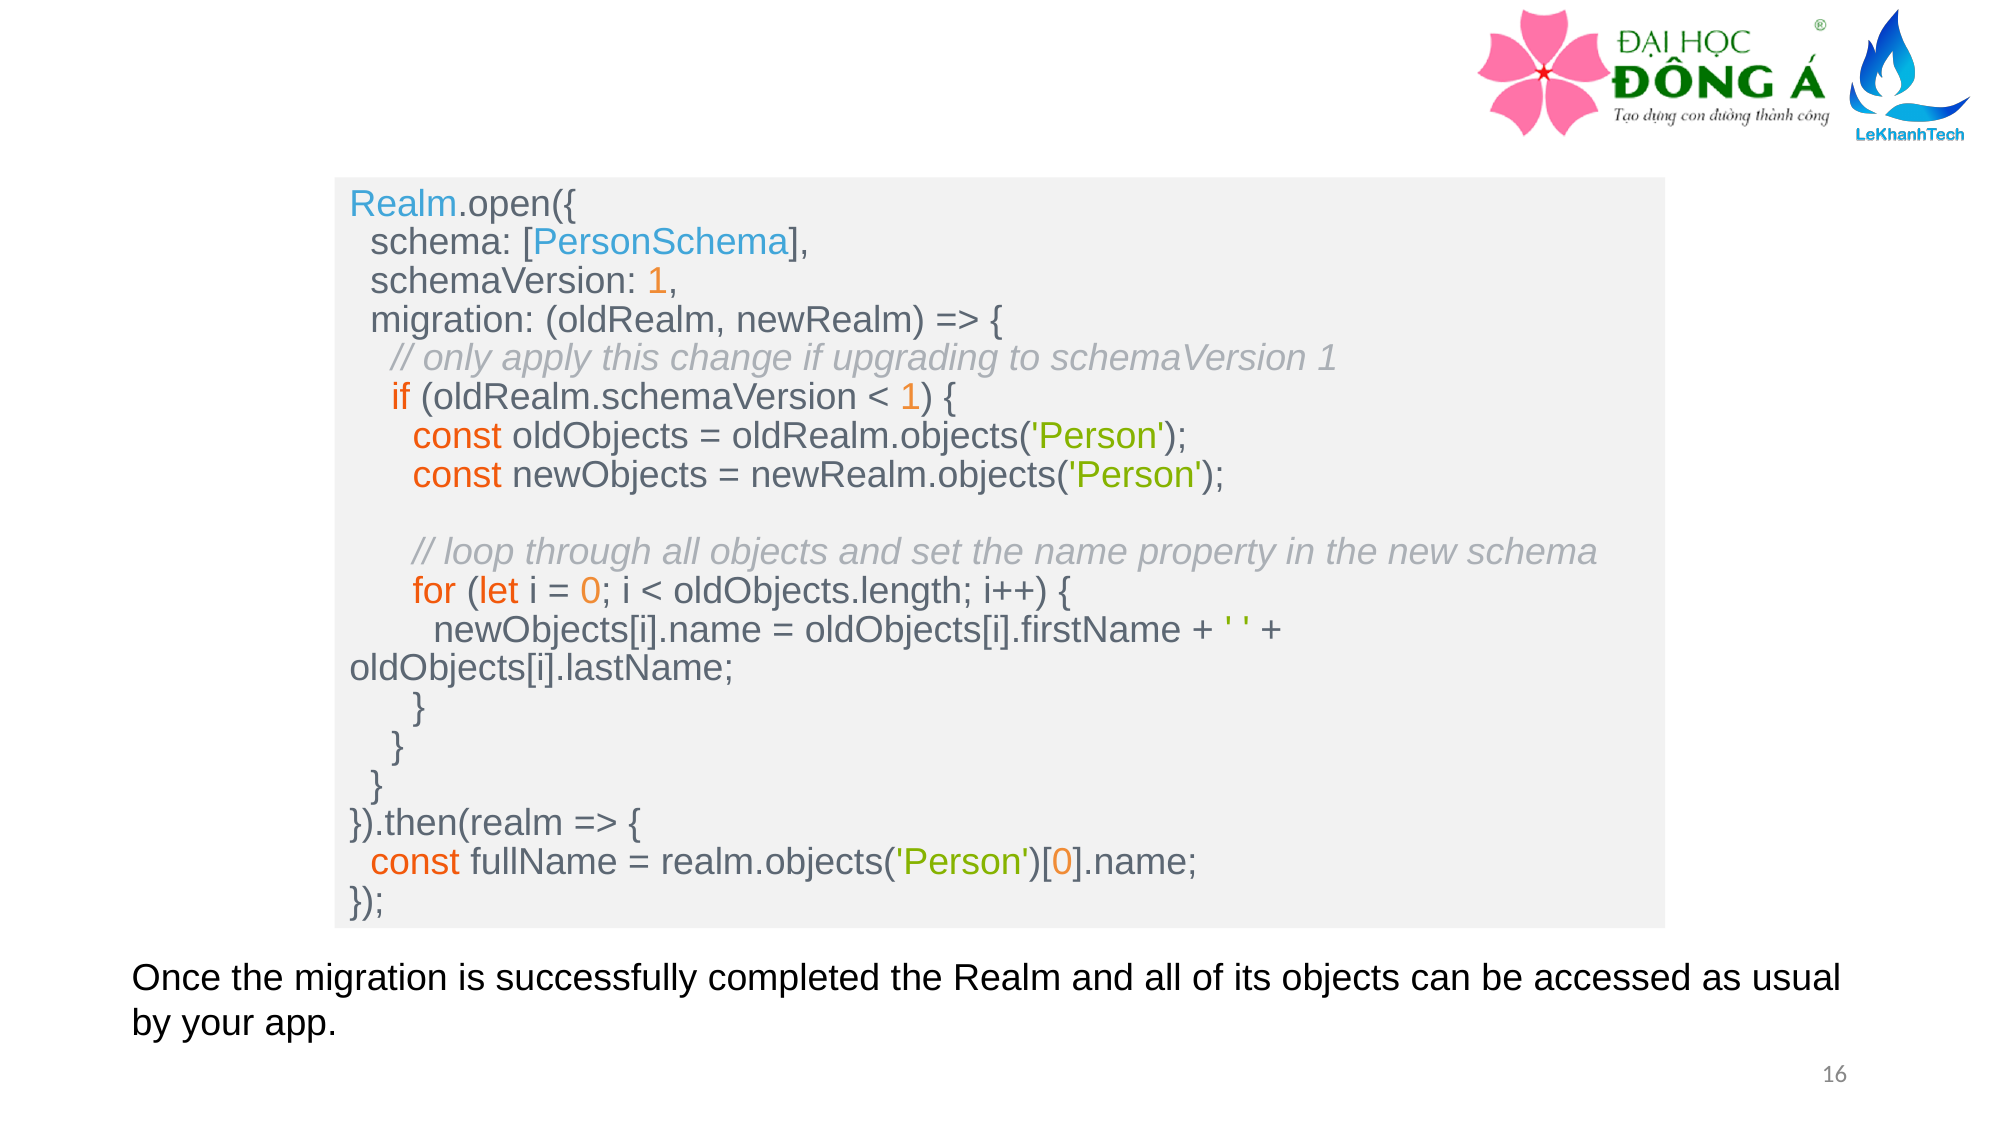

Realm.open({
  schema: [PersonSchema],
  schemaVersion: 1,
  migration: (oldRealm, newRealm) => {
    // only apply this change if upgrading to schemaVersion 1
    if (oldRealm.schemaVersion < 1) {
      const oldObjects = oldRealm.objects('Person');
      const newObjects = newRealm.objects('Person');

      // loop through all objects and set the name property in the new schema
      for (let i = 0; i < oldObjects.length; i++) {
        newObjects[i].name = oldObjects[i].firstName + ' ' + oldObjects[i].lastName;
      }
    }
  }
}).then(realm => {
  const fullName = realm.objects('Person')[0].name;
});
Once the migration is successfully completed the Realm and all of its objects can be accessed as usual by your app.
16